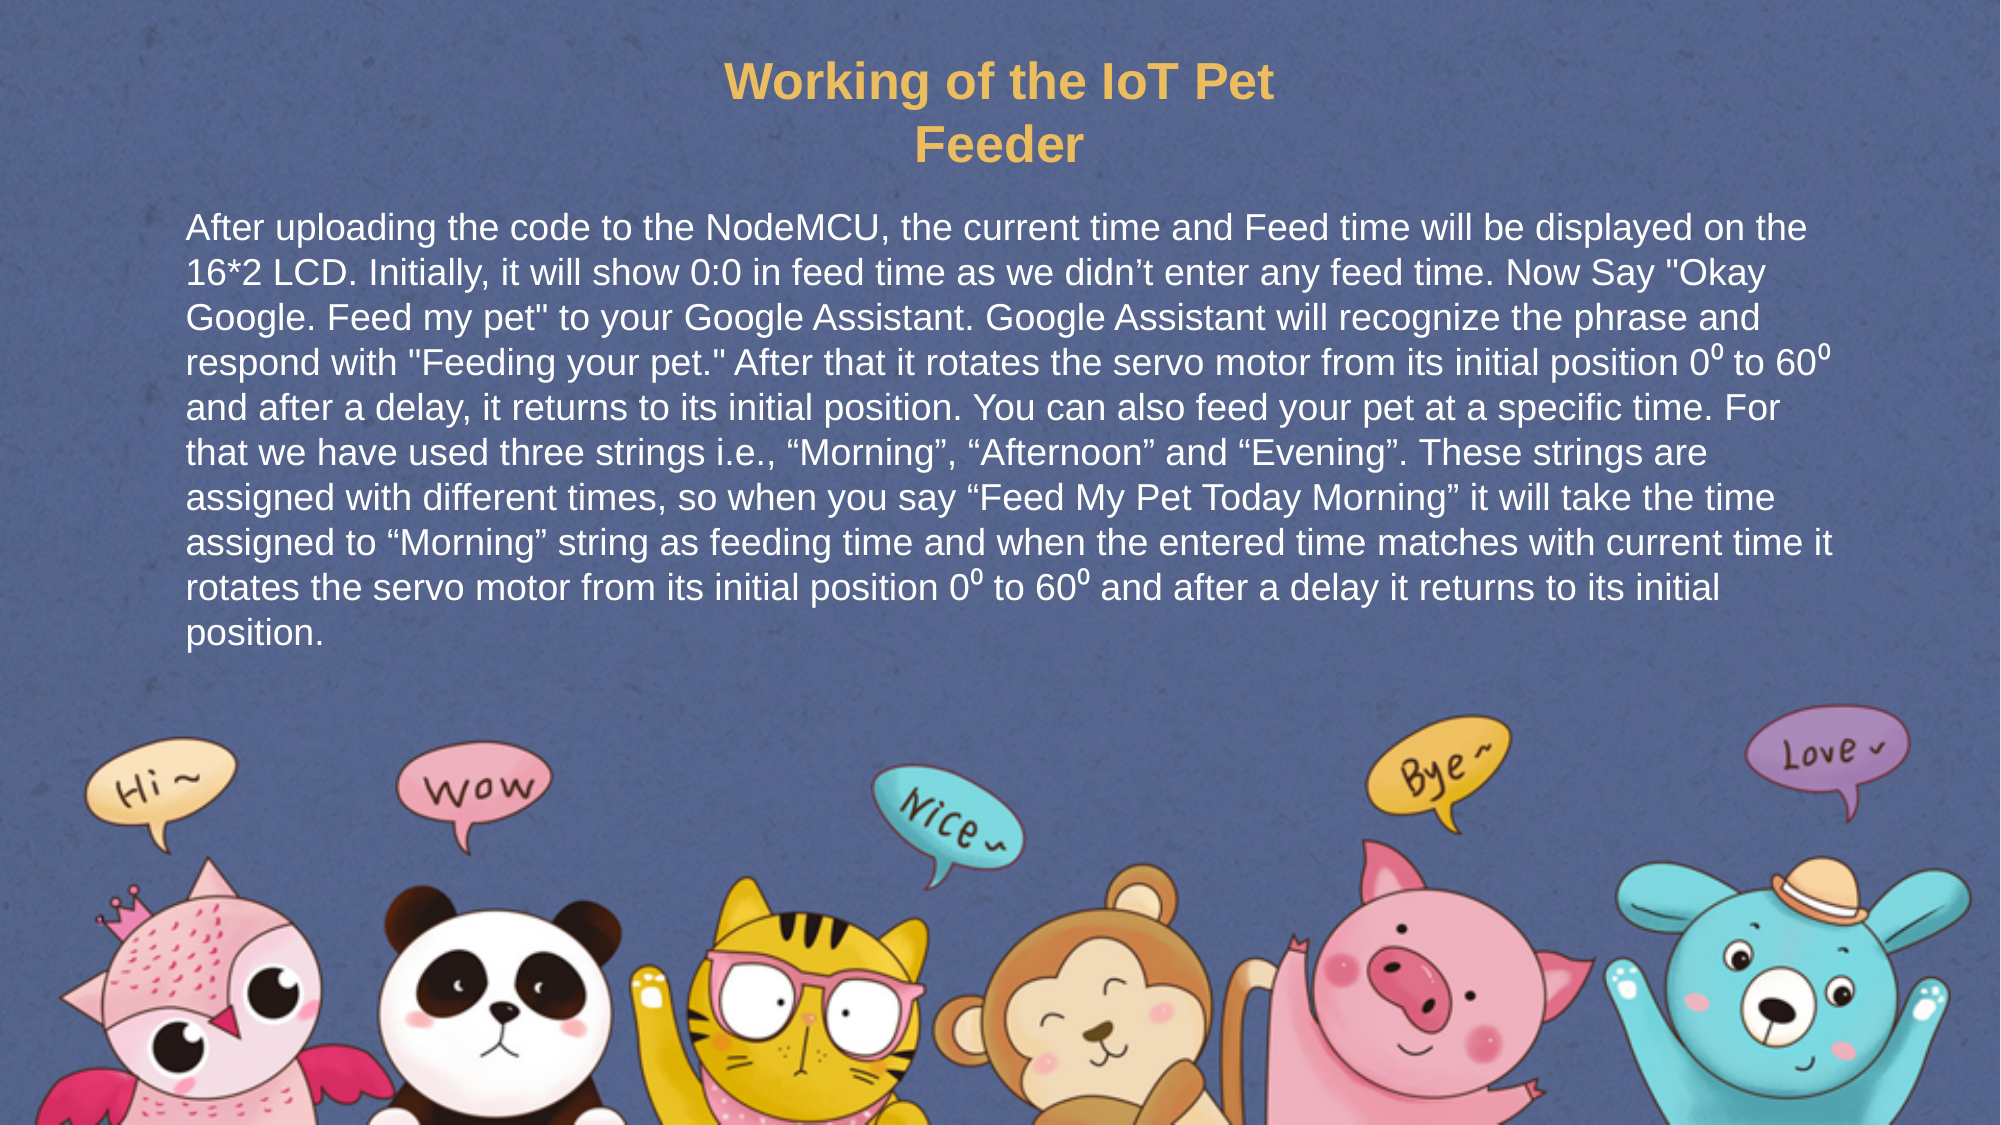

Working of the IoT Pet Feeder

After uploading the code to the NodeMCU, the current time and Feed time will be displayed on the 16*2 LCD. Initially, it will show 0:0 in feed time as we didn’t enter any feed time. Now Say "Okay Google. Feed my pet" to your Google Assistant. Google Assistant will recognize the phrase and respond with "Feeding your pet." After that it rotates the servo motor from its initial position 0⁰ to 60⁰ and after a delay, it returns to its initial position. You can also feed your pet at a specific time. For that we have used three strings i.e., “Morning”, “Afternoon” and “Evening”. These strings are assigned with different times, so when you say “Feed My Pet Today Morning” it will take the time assigned to “Morning” string as feeding time and when the entered time matches with current time it rotates the servo motor from its initial position 0⁰ to 60⁰ and after a delay it returns to its initial position.